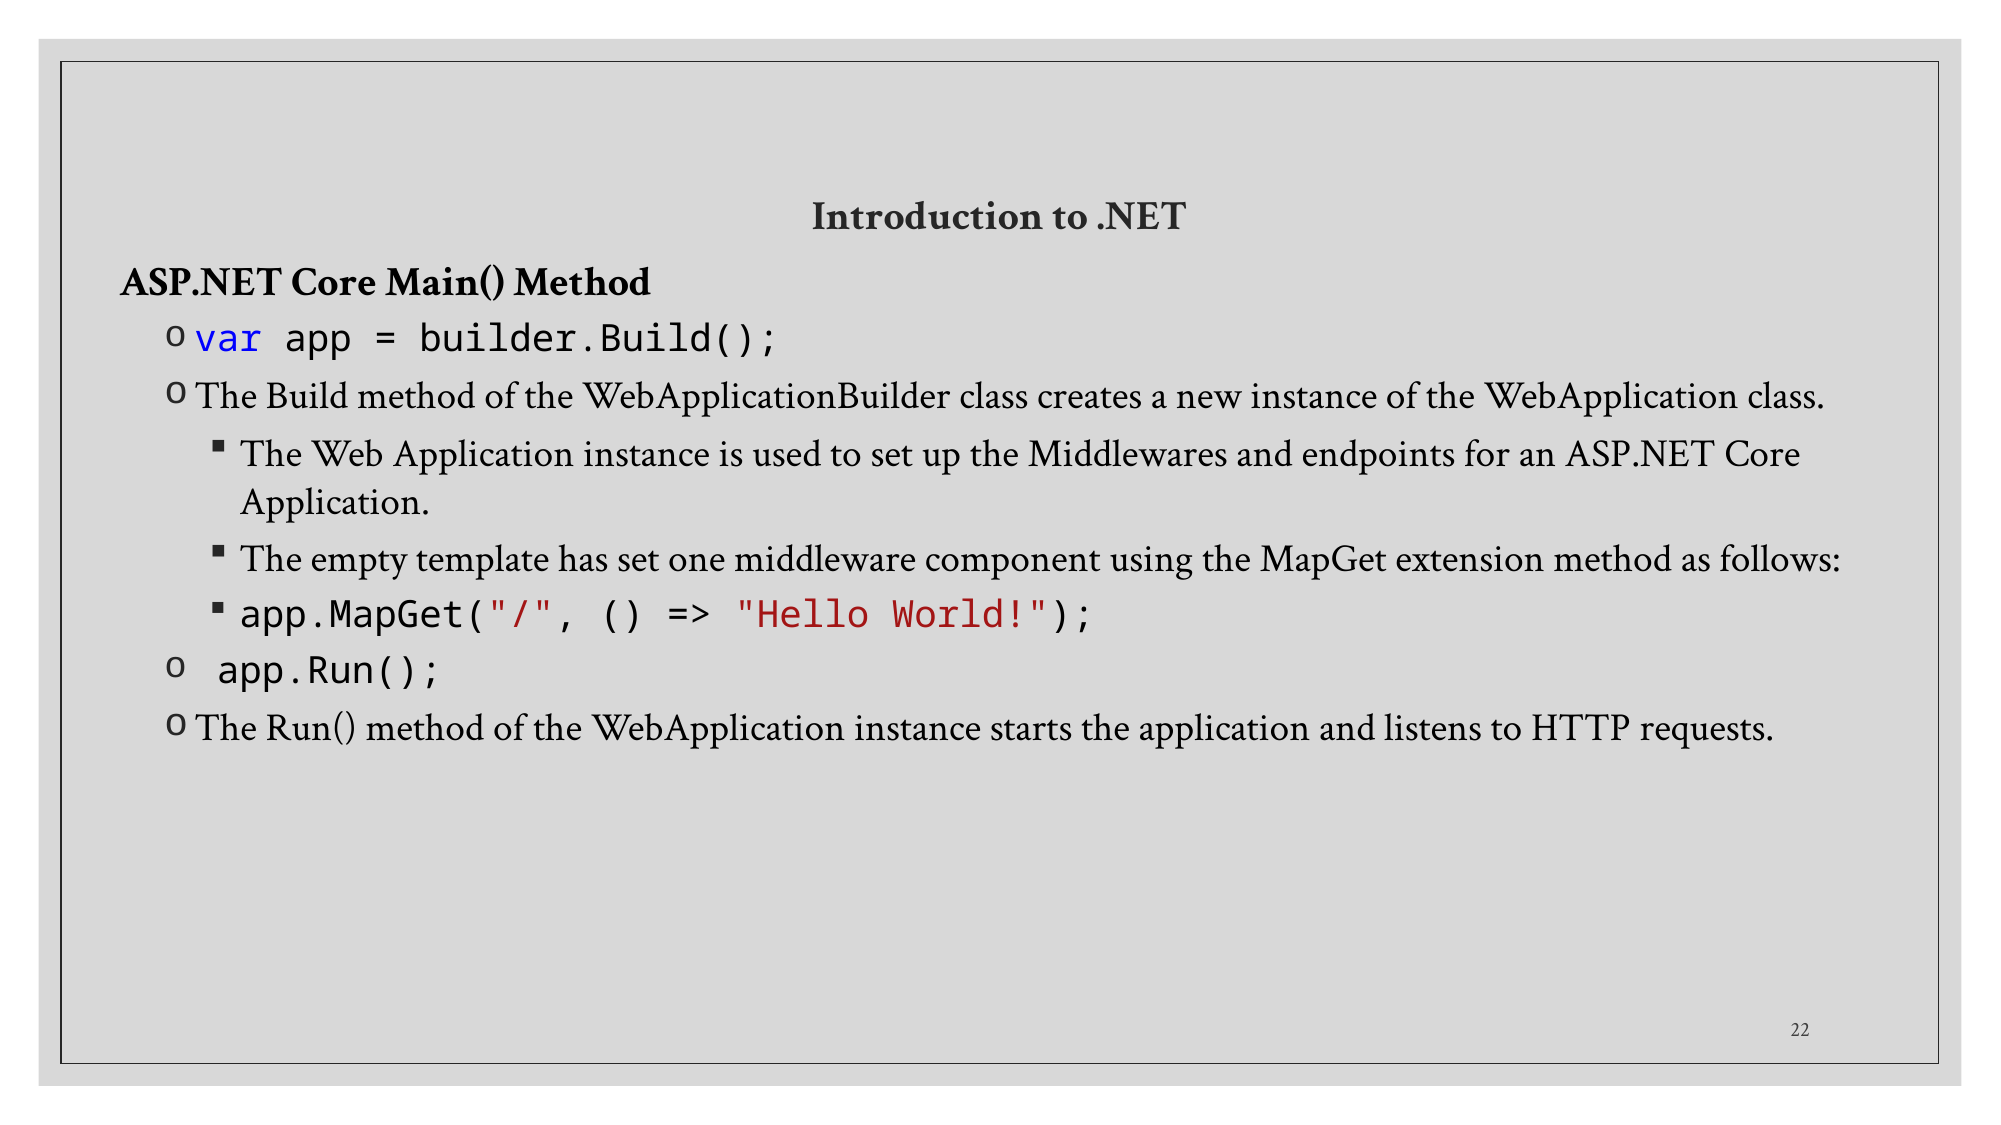

# Introduction to .NET
ASP.NET Core Main() Method
var app = builder.Build();
The Build method of the WebApplicationBuilder class creates a new instance of the WebApplication class.
The Web Application instance is used to set up the Middlewares and endpoints for an ASP.NET Core Application.
The empty template has set one middleware component using the MapGet extension method as follows:
app.MapGet("/", () => "Hello World!");
 app.Run();
The Run() method of the WebApplication instance starts the application and listens to HTTP requests.

22